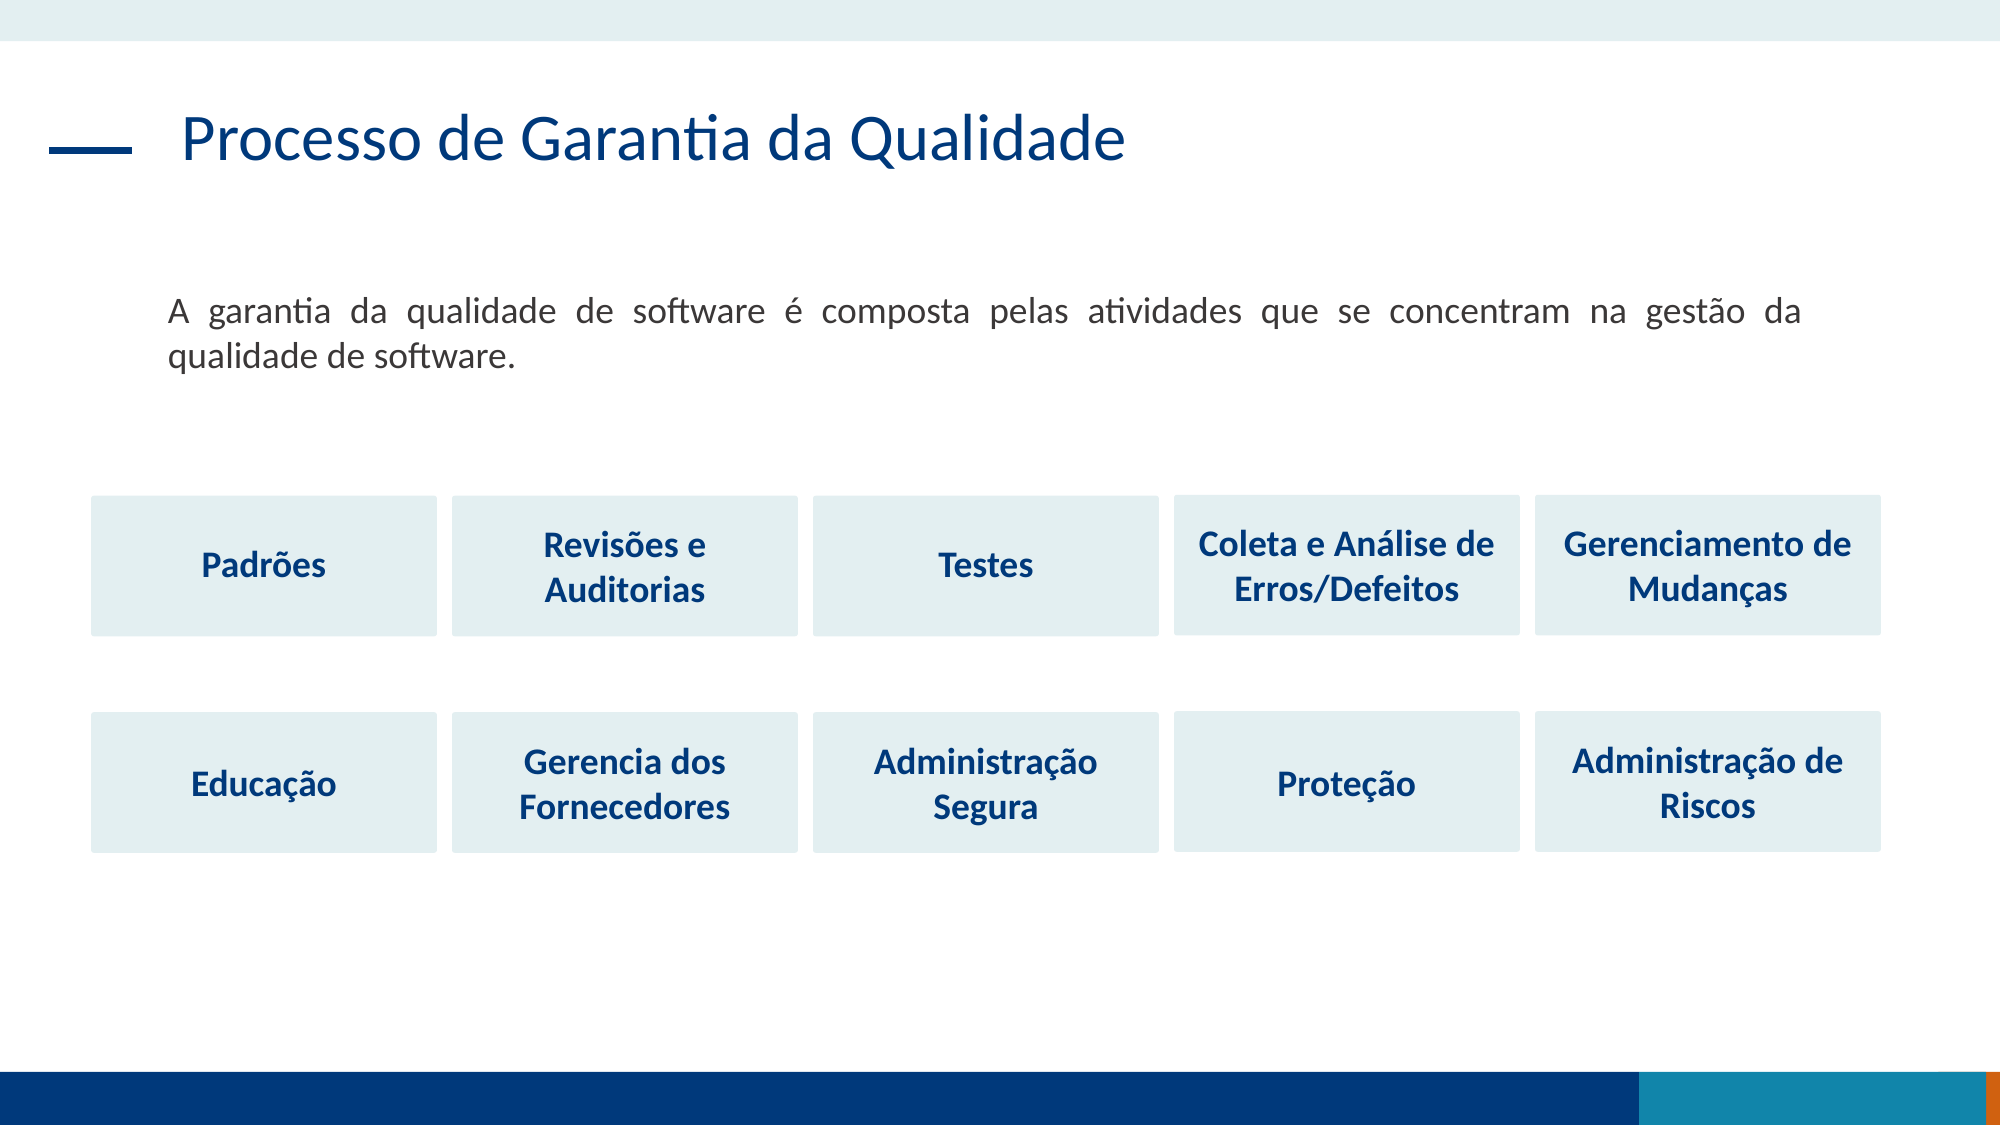

Processo de Garantia da Qualidade
A garantia da qualidade de software é composta pelas atividades que se concentram na gestão da qualidade de software.

Coleta e Análise de Erros/Defeitos
Gerenciamento de Mudanças
Revisões e Auditorias
Padrões
Testes

Administração de Riscos
Gerencia dos Fornecedores
Administração Segura
Educação
Proteção